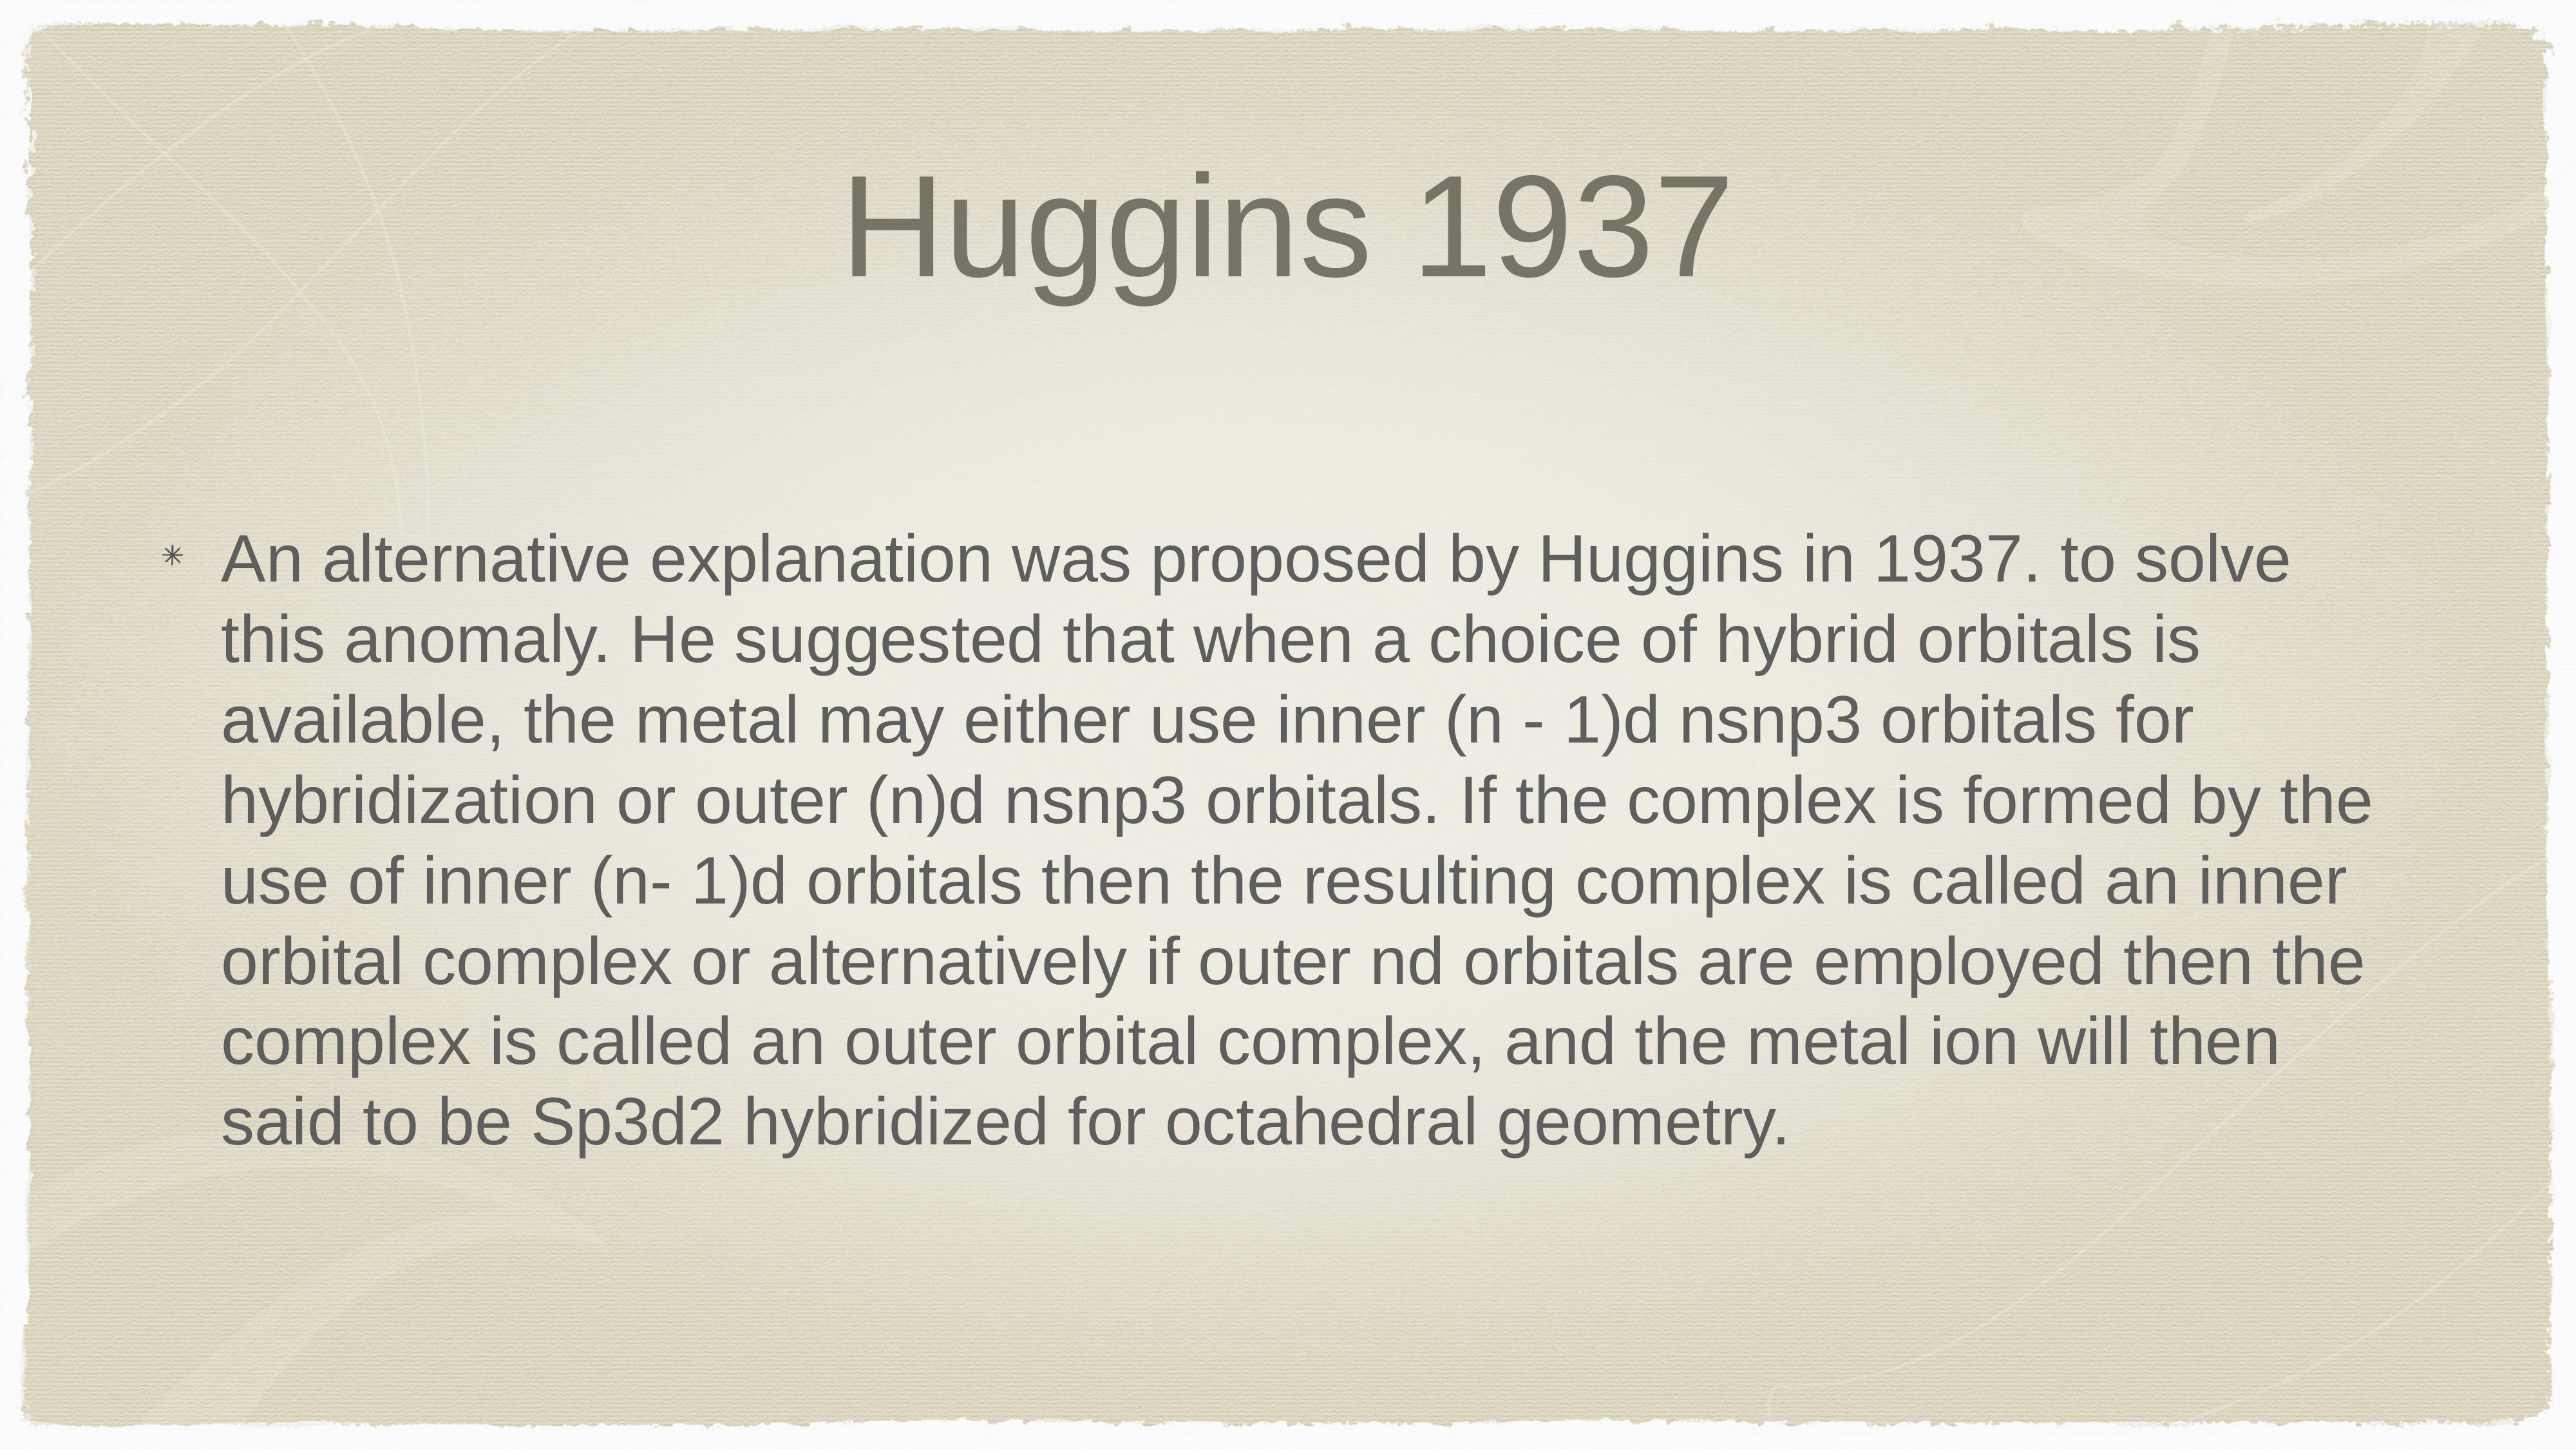

# Huggins 1937
An alternative explanation was proposed by Huggins in 1937. to solve this anomaly. He suggested that when a choice of hybrid orbitals is available, the metal may either use inner (n - 1)d nsnp3 orbitals for hybridization or outer (n)d nsnp3 orbitals. If the complex is formed by the use of inner (n- 1)d orbitals then the resulting complex is called an inner orbital complex or alternatively if outer nd orbitals are employed then the complex is called an outer orbital complex, and the metal ion will then said to be Sp3d2 hybridized for octahedral geometry.